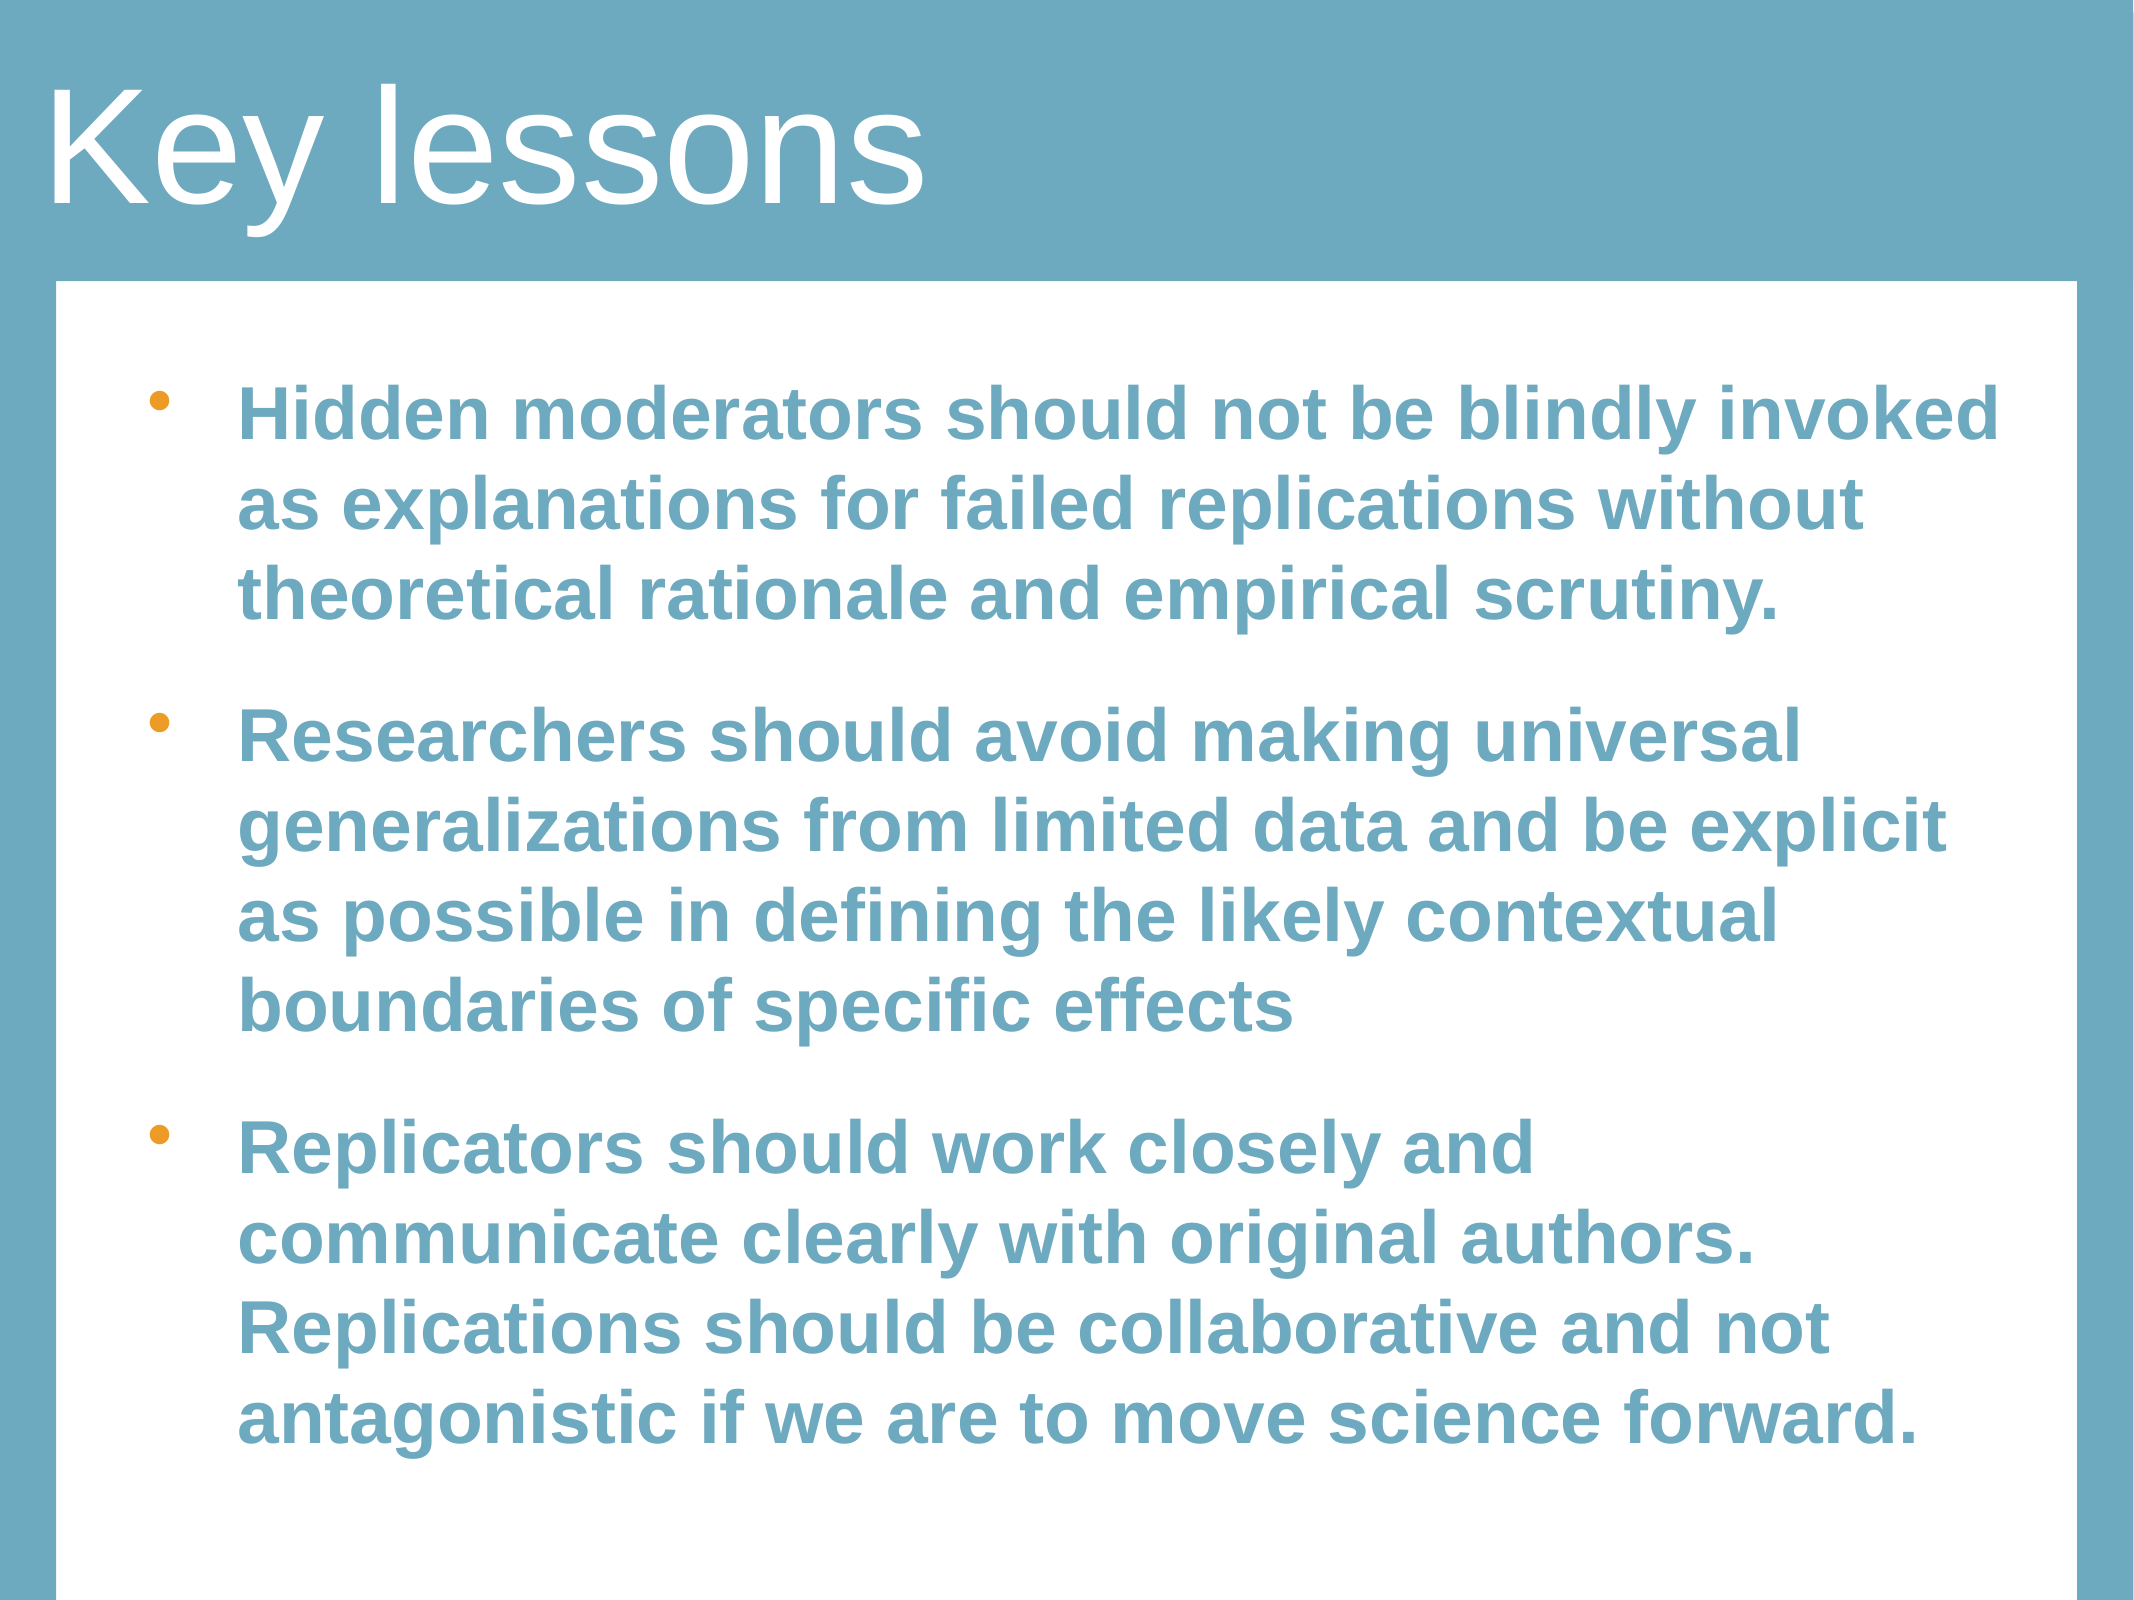

# Key lessons

Hidden moderators should not be blindly invoked as explanations for failed replications without theoretical rationale and empirical scrutiny.
Researchers should avoid making universal generalizations from limited data and be explicit as possible in defining the likely contextual boundaries of specific effects
Replicators should work closely and communicate clearly with original authors. Replications should be collaborative and not antagonistic if we are to move science forward.